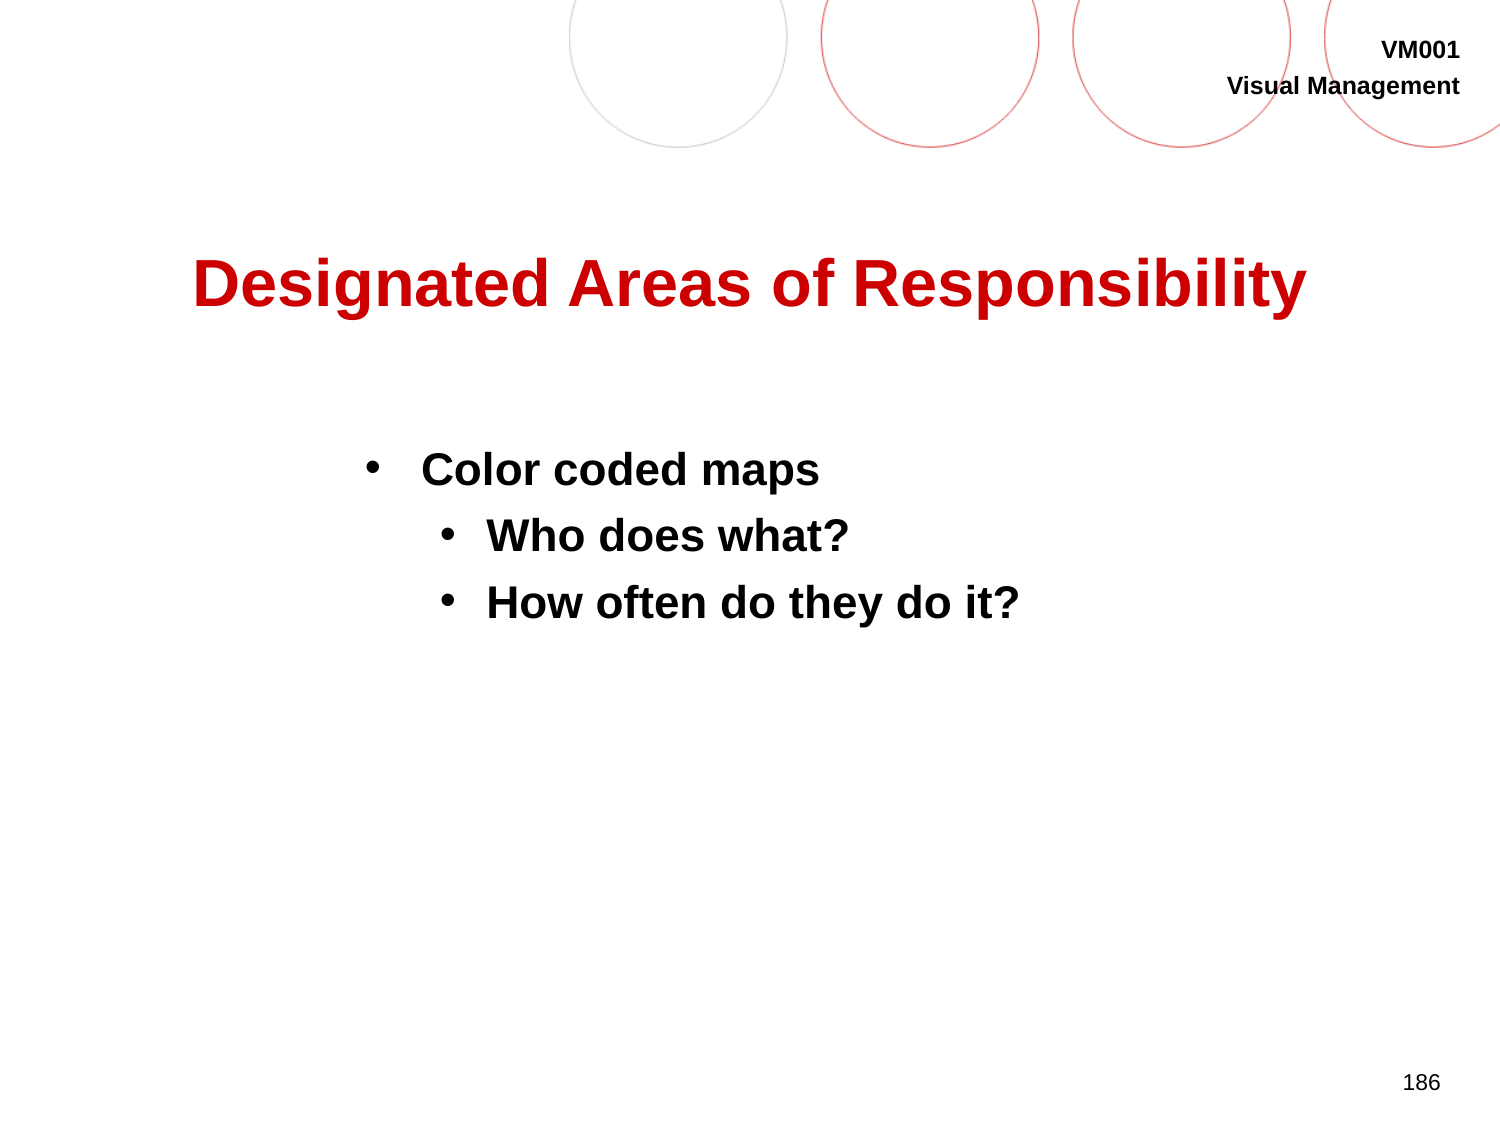

# Designated Areas of Responsibility
Color coded maps
Who does what?
How often do they do it?